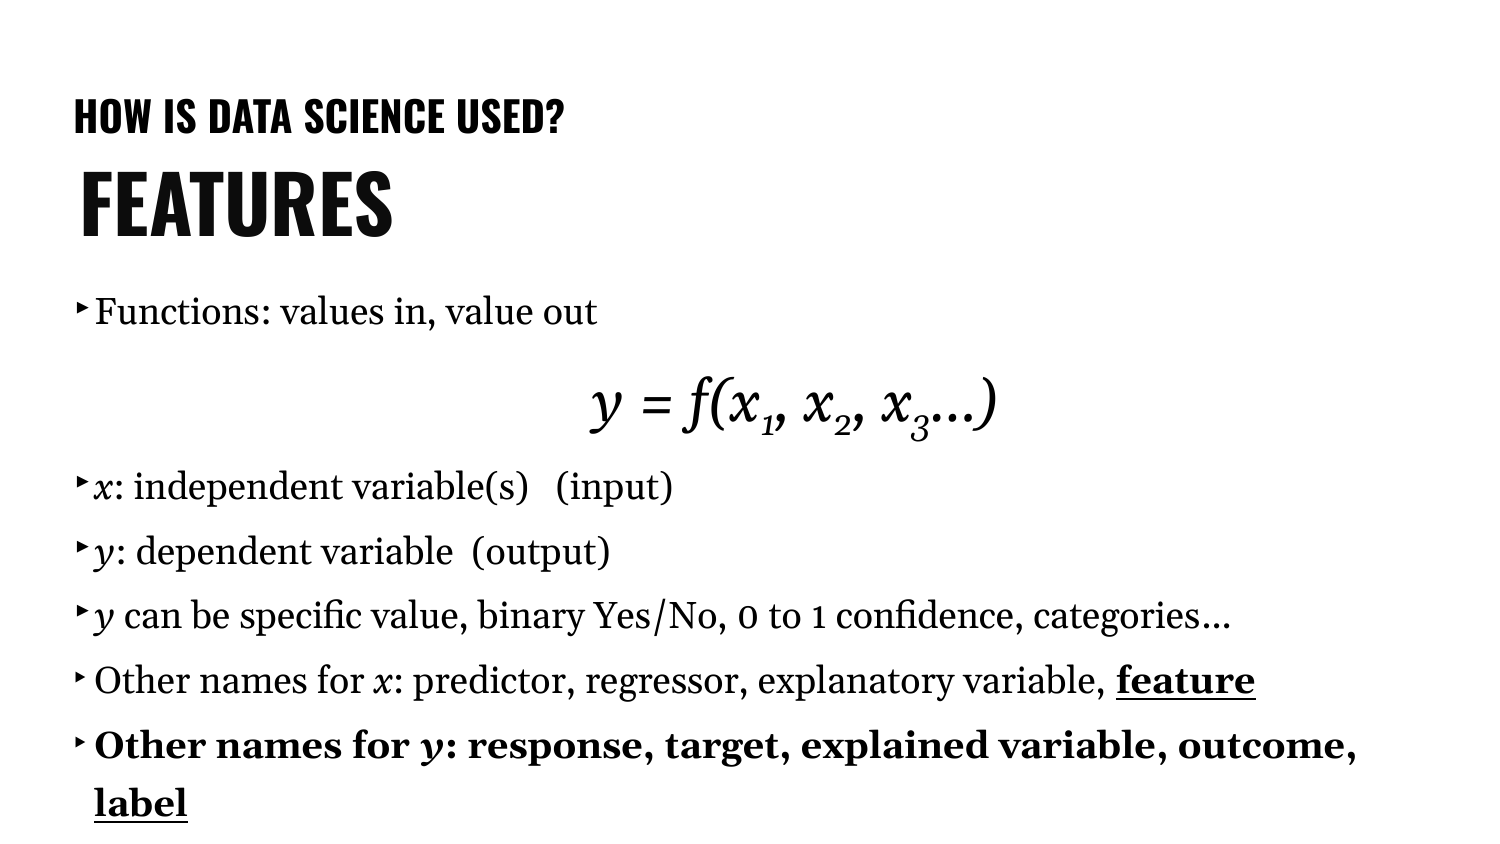

HOW IS DATA SCIENCE USED?
FEATURES
Functions: values in, value out
	y = f(x1, x2, x3…)
x: independent variable(s)   (input)
y: dependent variable  (output)
y can be specific value, binary Yes/No, 0 to 1 confidence, categories…
Other names for x: predictor, regressor, explanatory variable, feature
Other names for y: response, target, explained variable, outcome, label